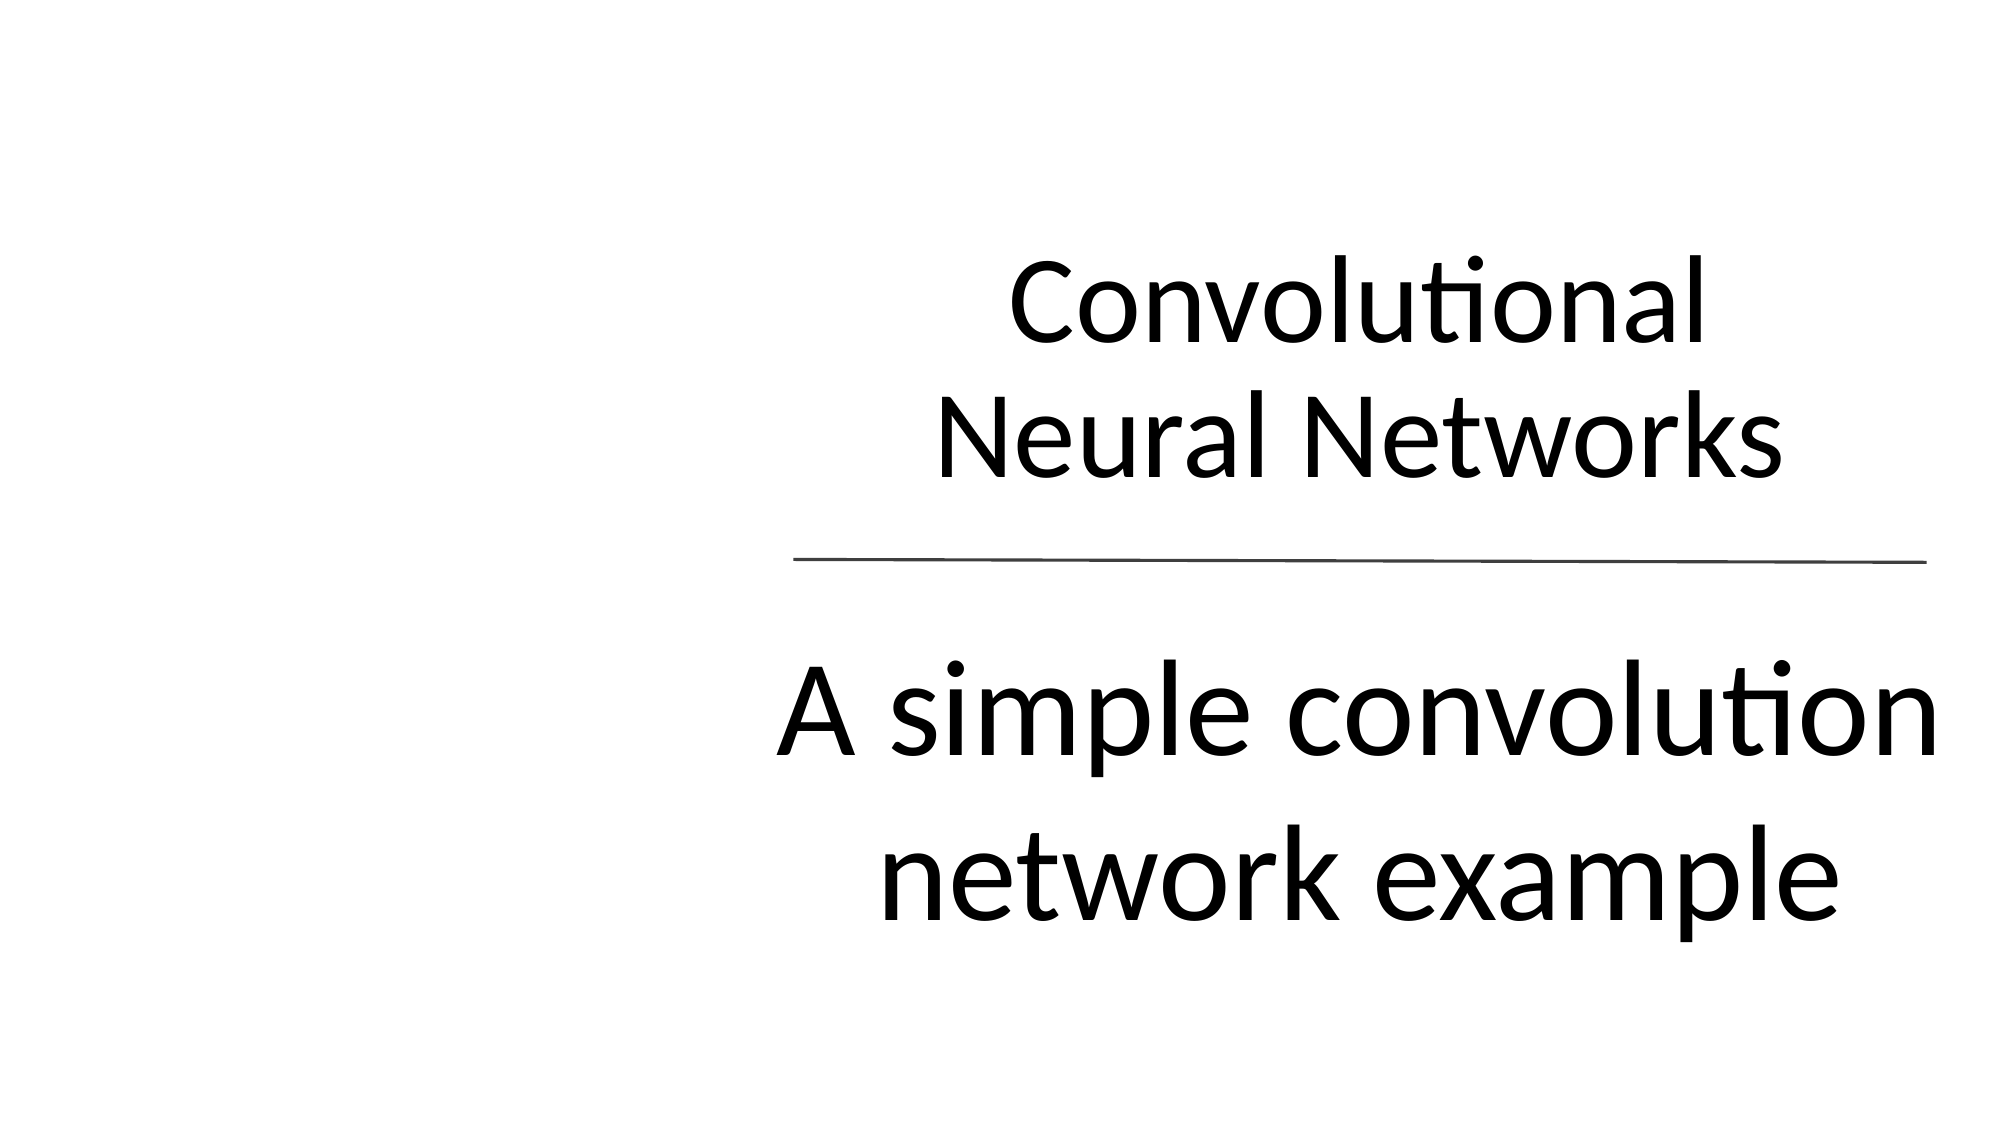

# Convolutional Neural Networks
A simple convolution network example